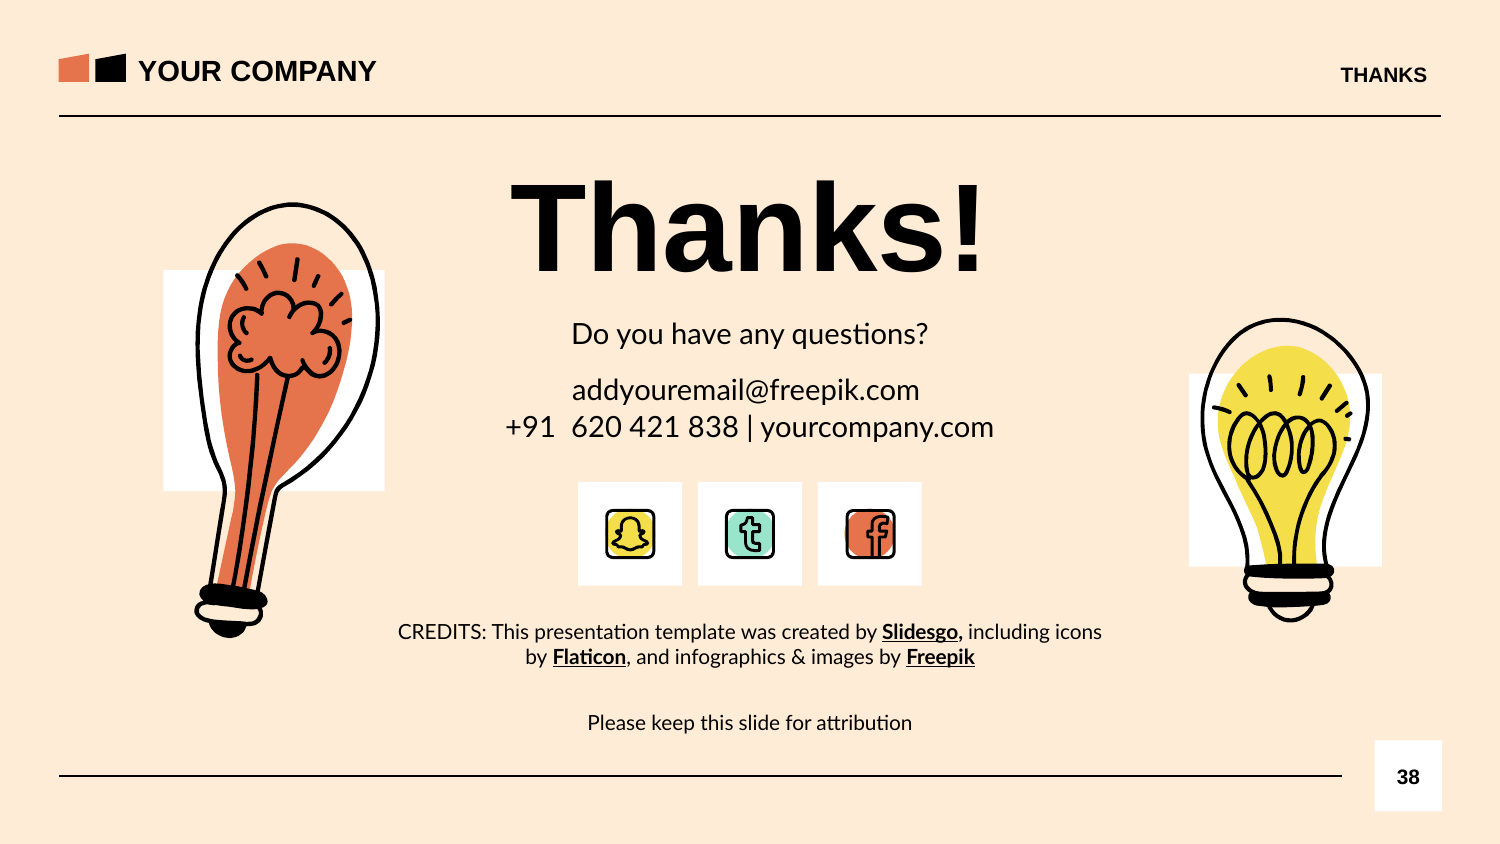

YOUR COMPANY
THANKS

# Thanks!

Do you have any questions?

addyouremail@freepik.com
+91  620 421 838 | yourcompany.com

Please keep this slide for attribution
38